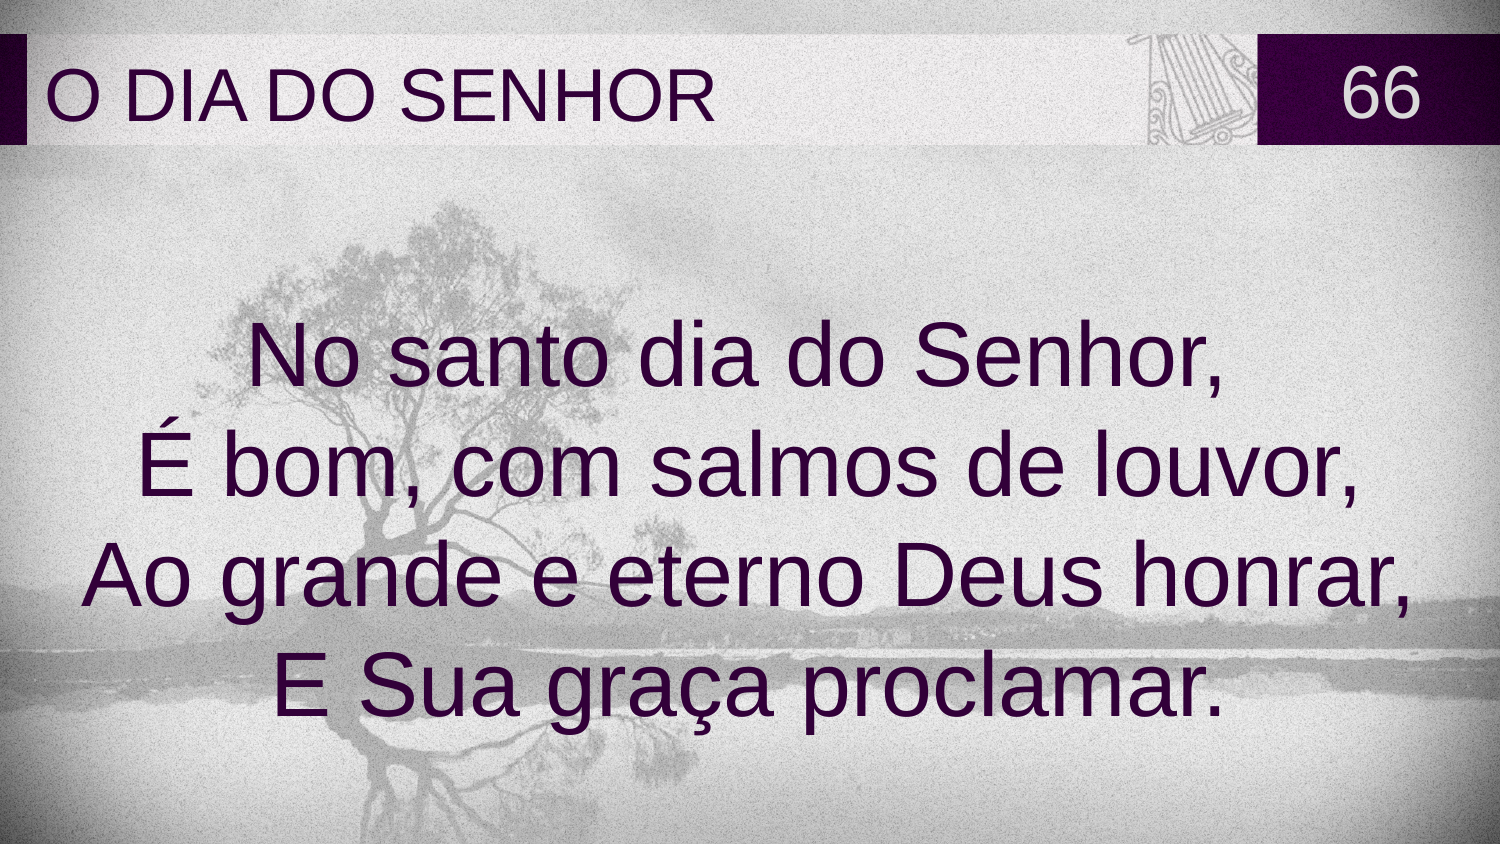

# O DIA DO SENHOR
66
No santo dia do Senhor,
É bom, com salmos de louvor,
Ao grande e eterno Deus honrar,
E Sua graça proclamar.